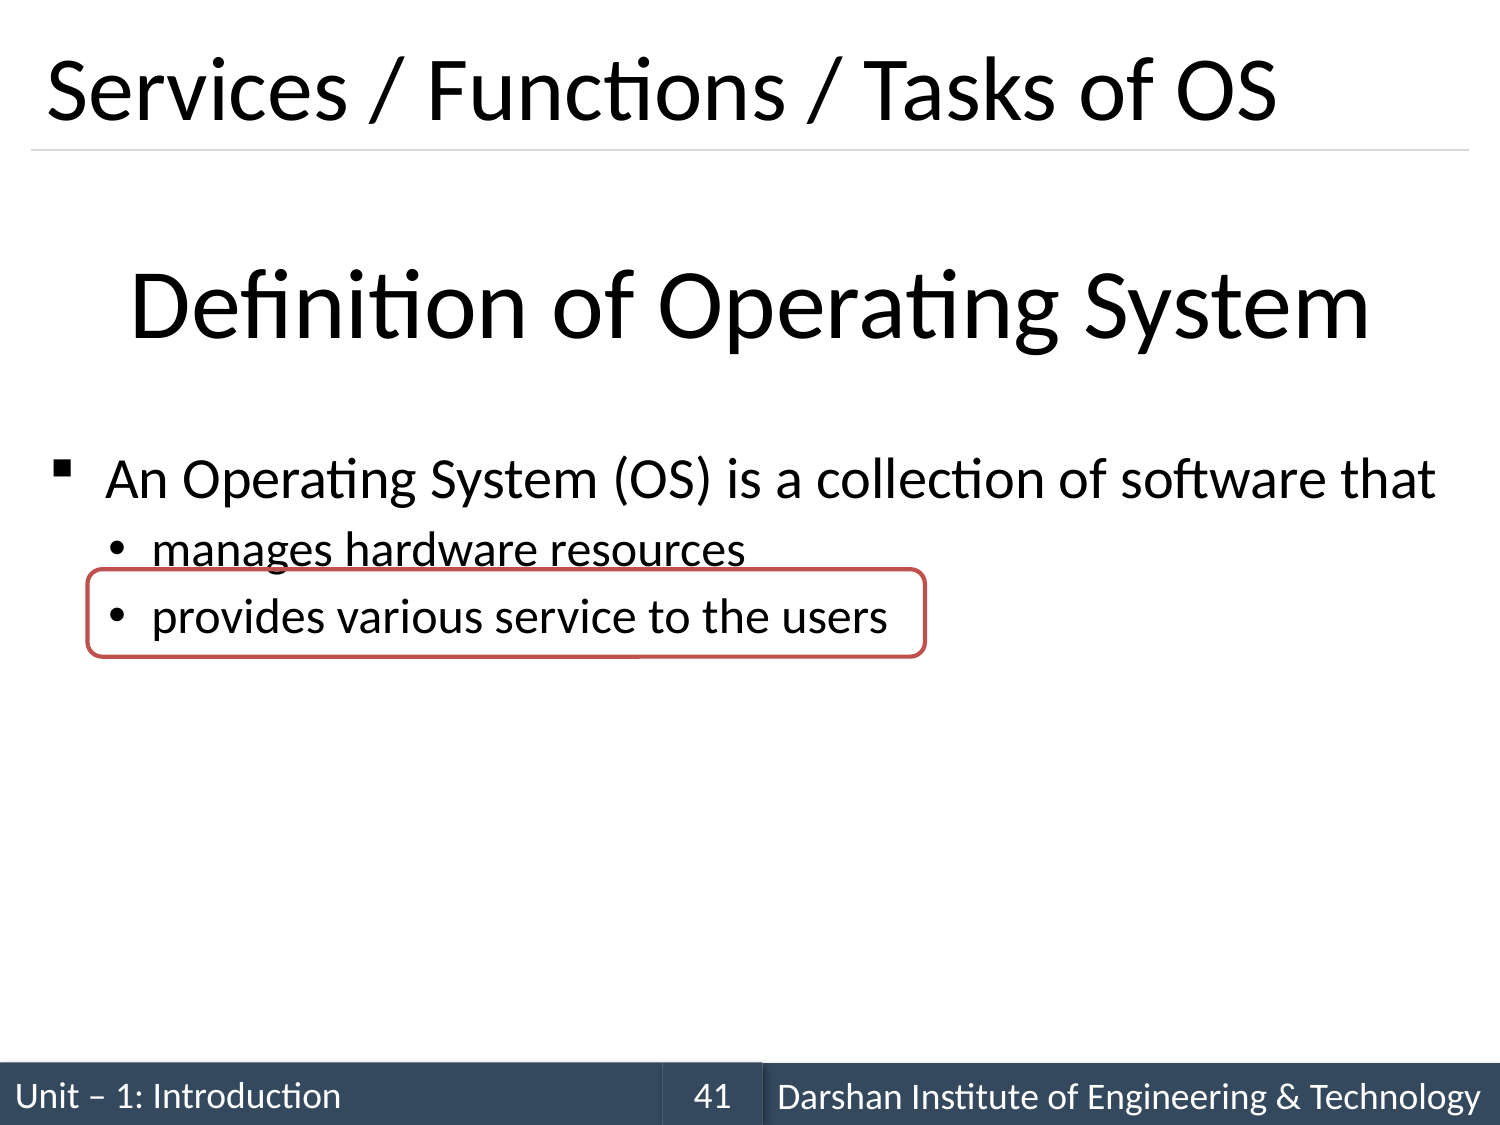

# Services / Functions / Tasks of OS

Definition of Operating System

An Operating System (OS) is a collection of software that
manages hardware resources
provides various service to the users